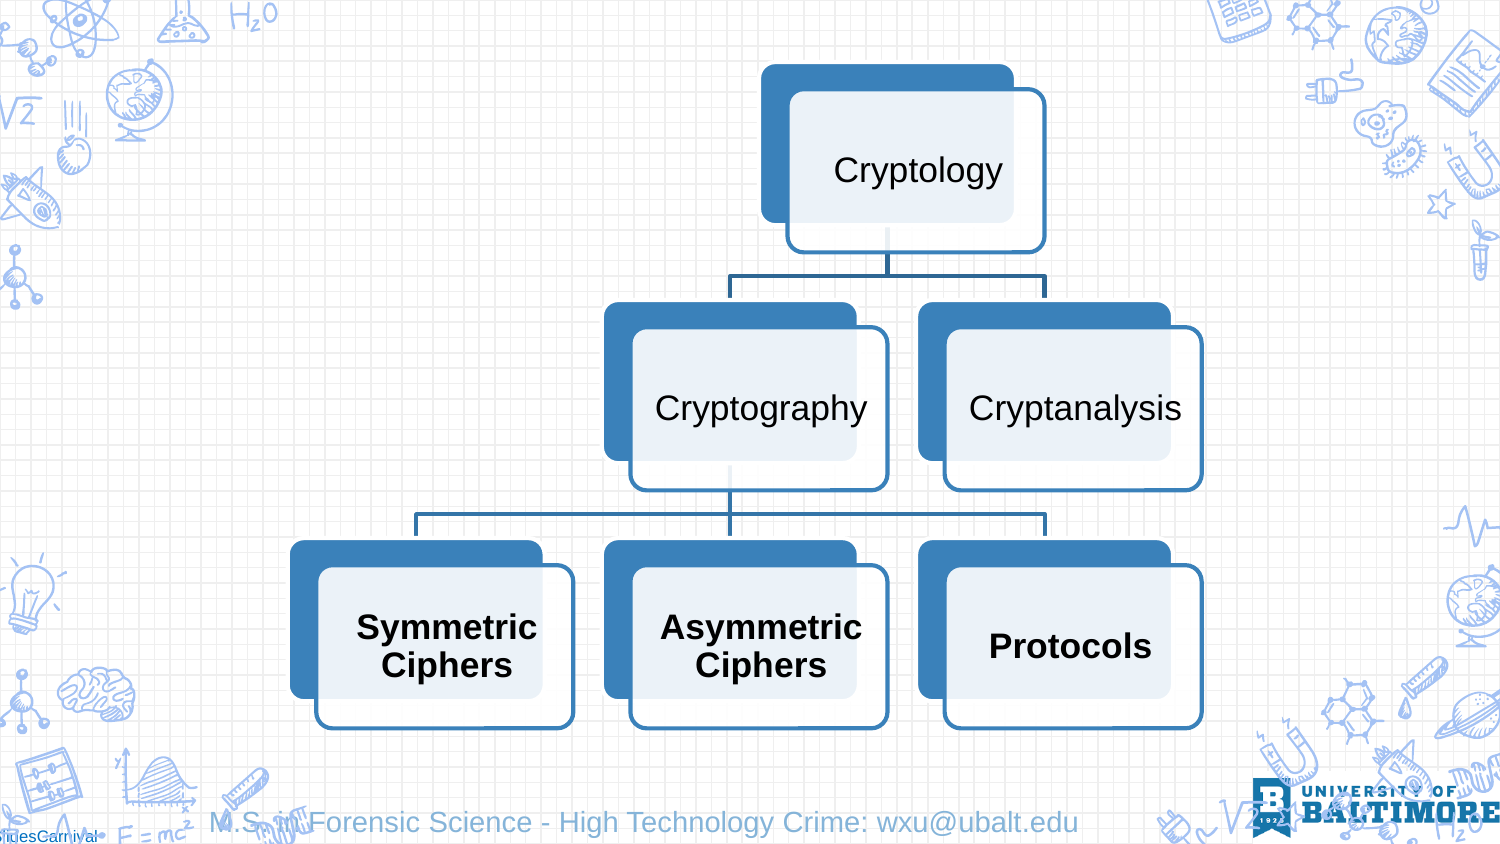

Cryptology
Cryptography
Symmetric Ciphers
Asymmetric Ciphers
Protocols
Cryptanalysis